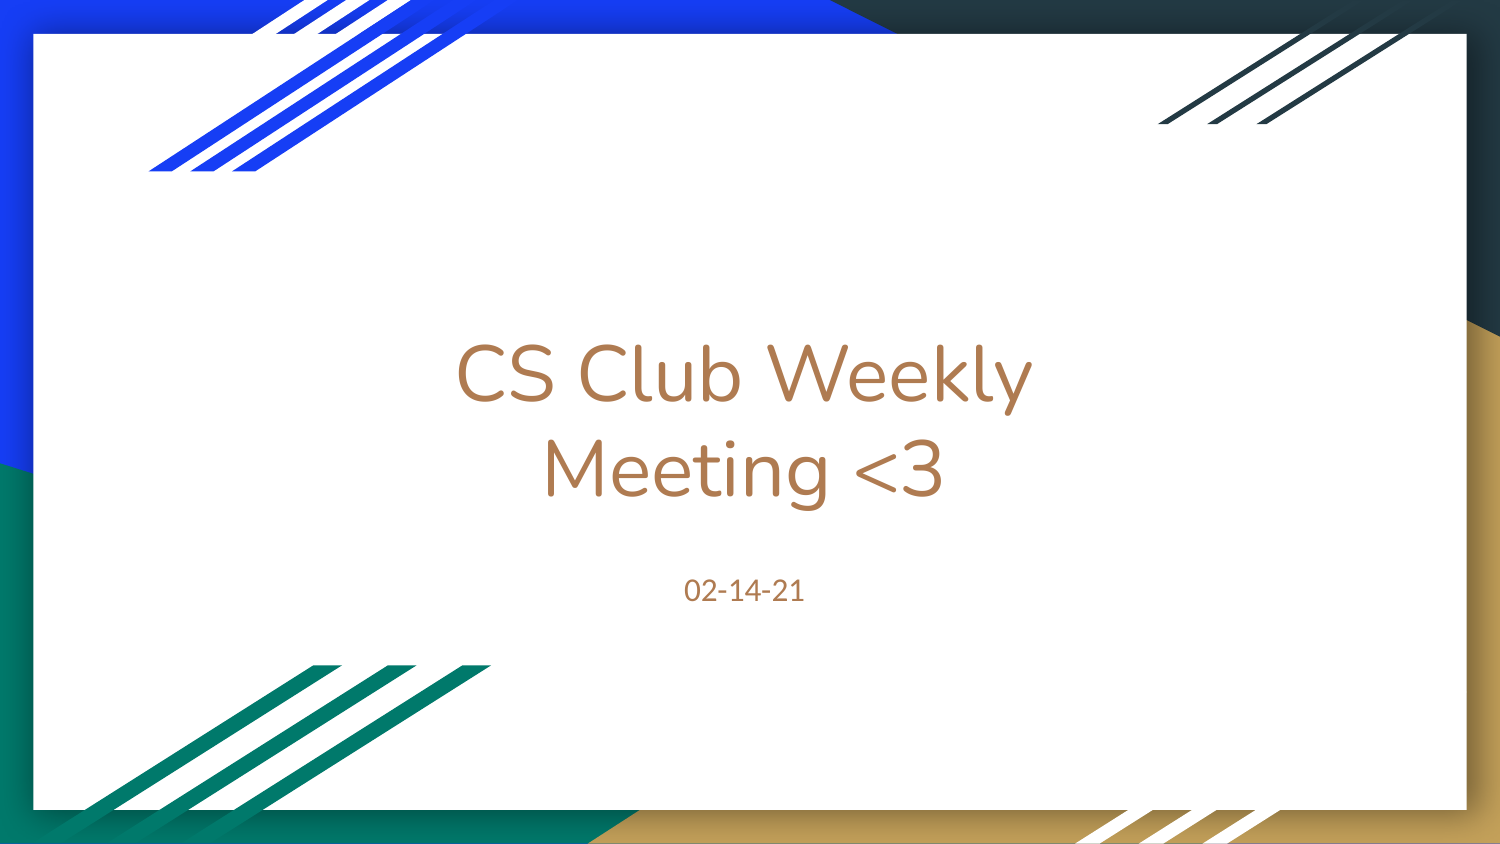

# CS Club Weekly Meeting <3
02-14-21